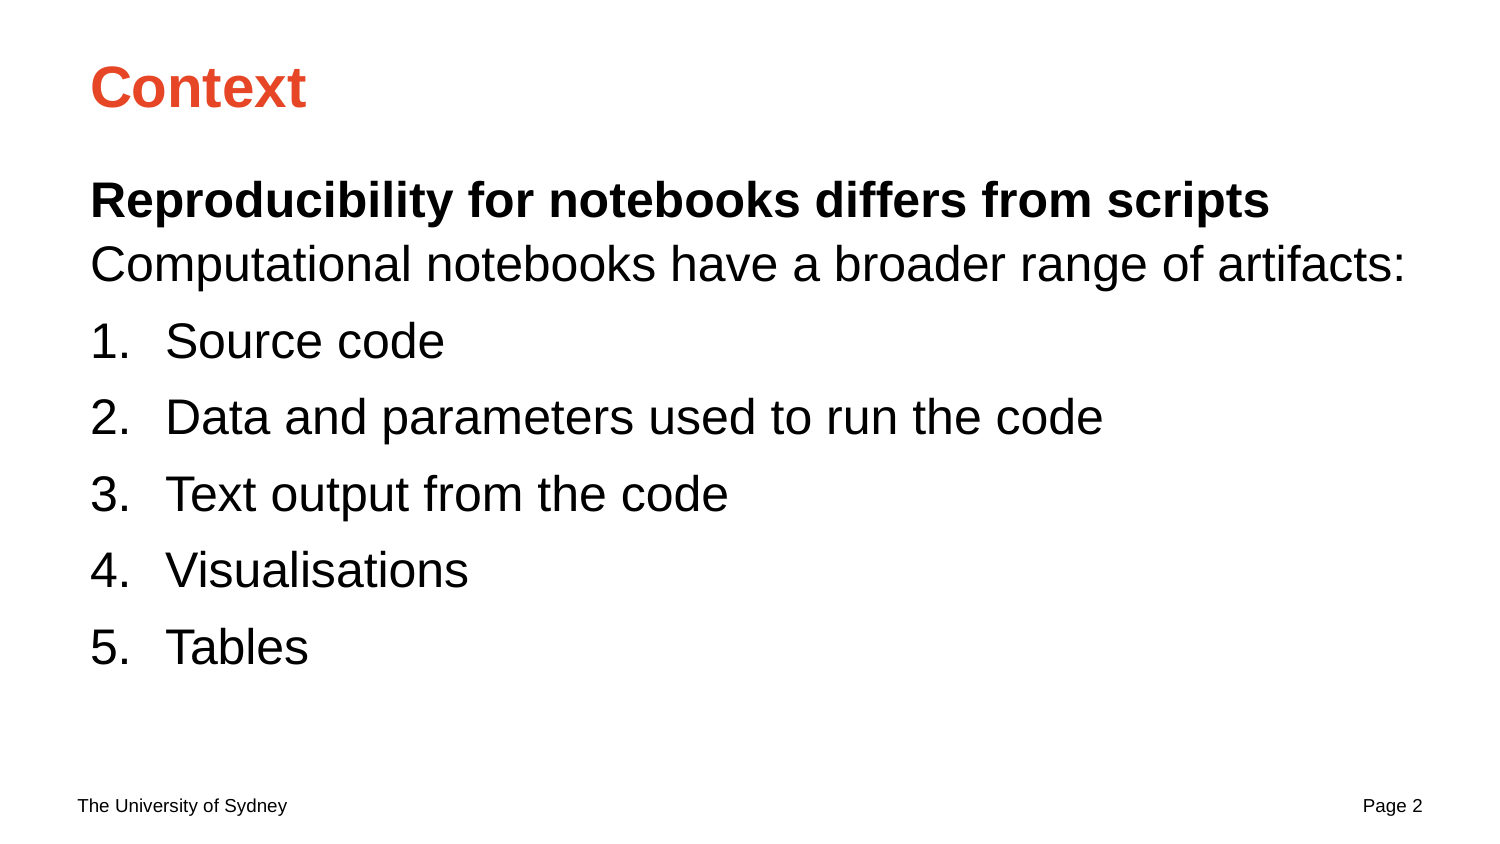

# Context
Reproducibility for notebooks differs from scripts
Computational notebooks have a broader range of artifacts:
Source code
Data and parameters used to run the code
Text output from the code
Visualisations
Tables